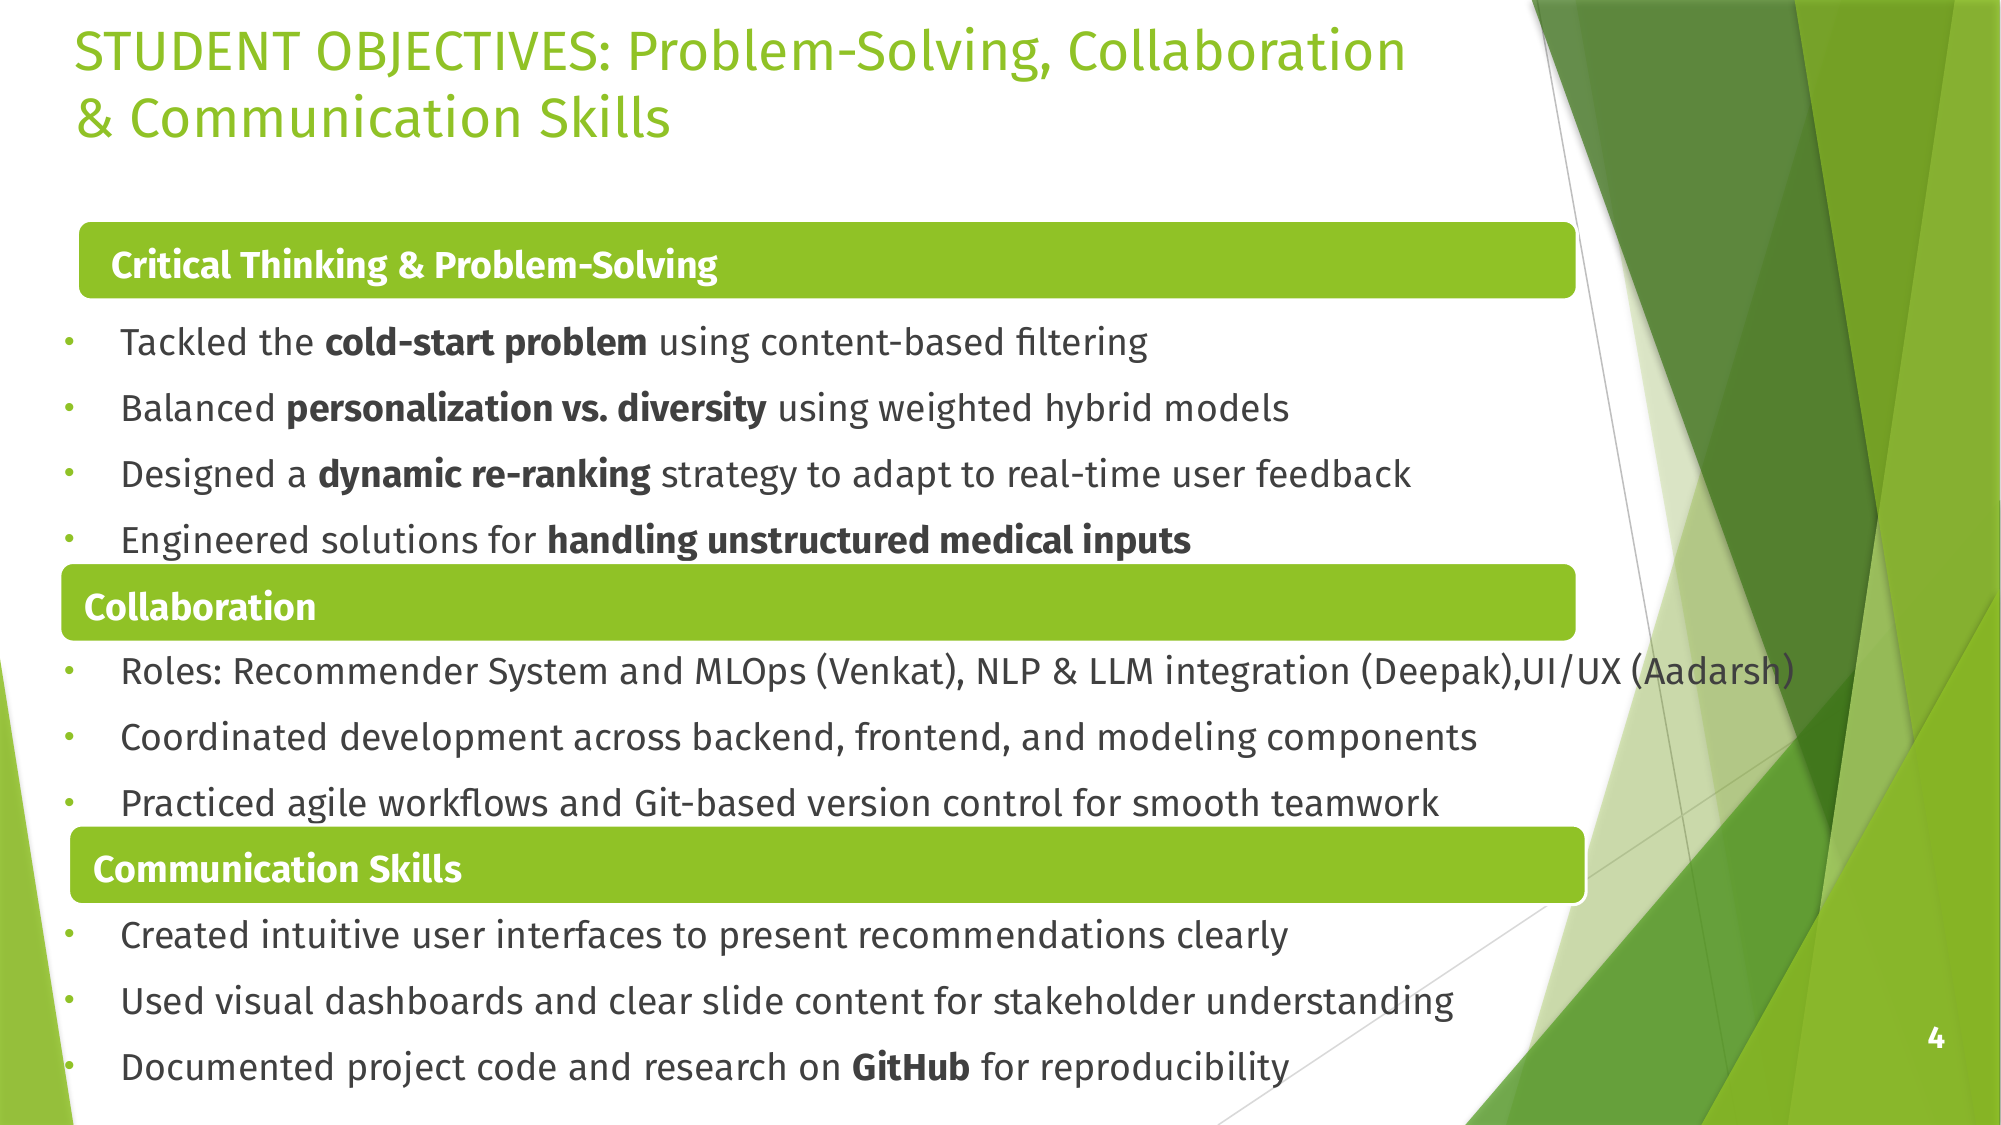

# STUDENT OBJECTIVES: Problem-Solving, Collaboration & Communication Skills

Critical Thinking & Problem-Solving

Tackled the cold-start problem using content-based filtering
Balanced personalization vs. diversity using weighted hybrid models
Designed a dynamic re-ranking strategy to adapt to real-time user feedback
Engineered solutions for handling unstructured medical inputs

Roles: Recommender System and MLOps (Venkat), NLP & LLM integration (Deepak),UI/UX (Aadarsh)
Coordinated development across backend, frontend, and modeling components
Practiced agile workflows and Git-based version control for smooth teamwork

Created intuitive user interfaces to present recommendations clearly
Used visual dashboards and clear slide content for stakeholder understanding
Documented project code and research on GitHub for reproducibility

Collaboration

Communication Skills
4